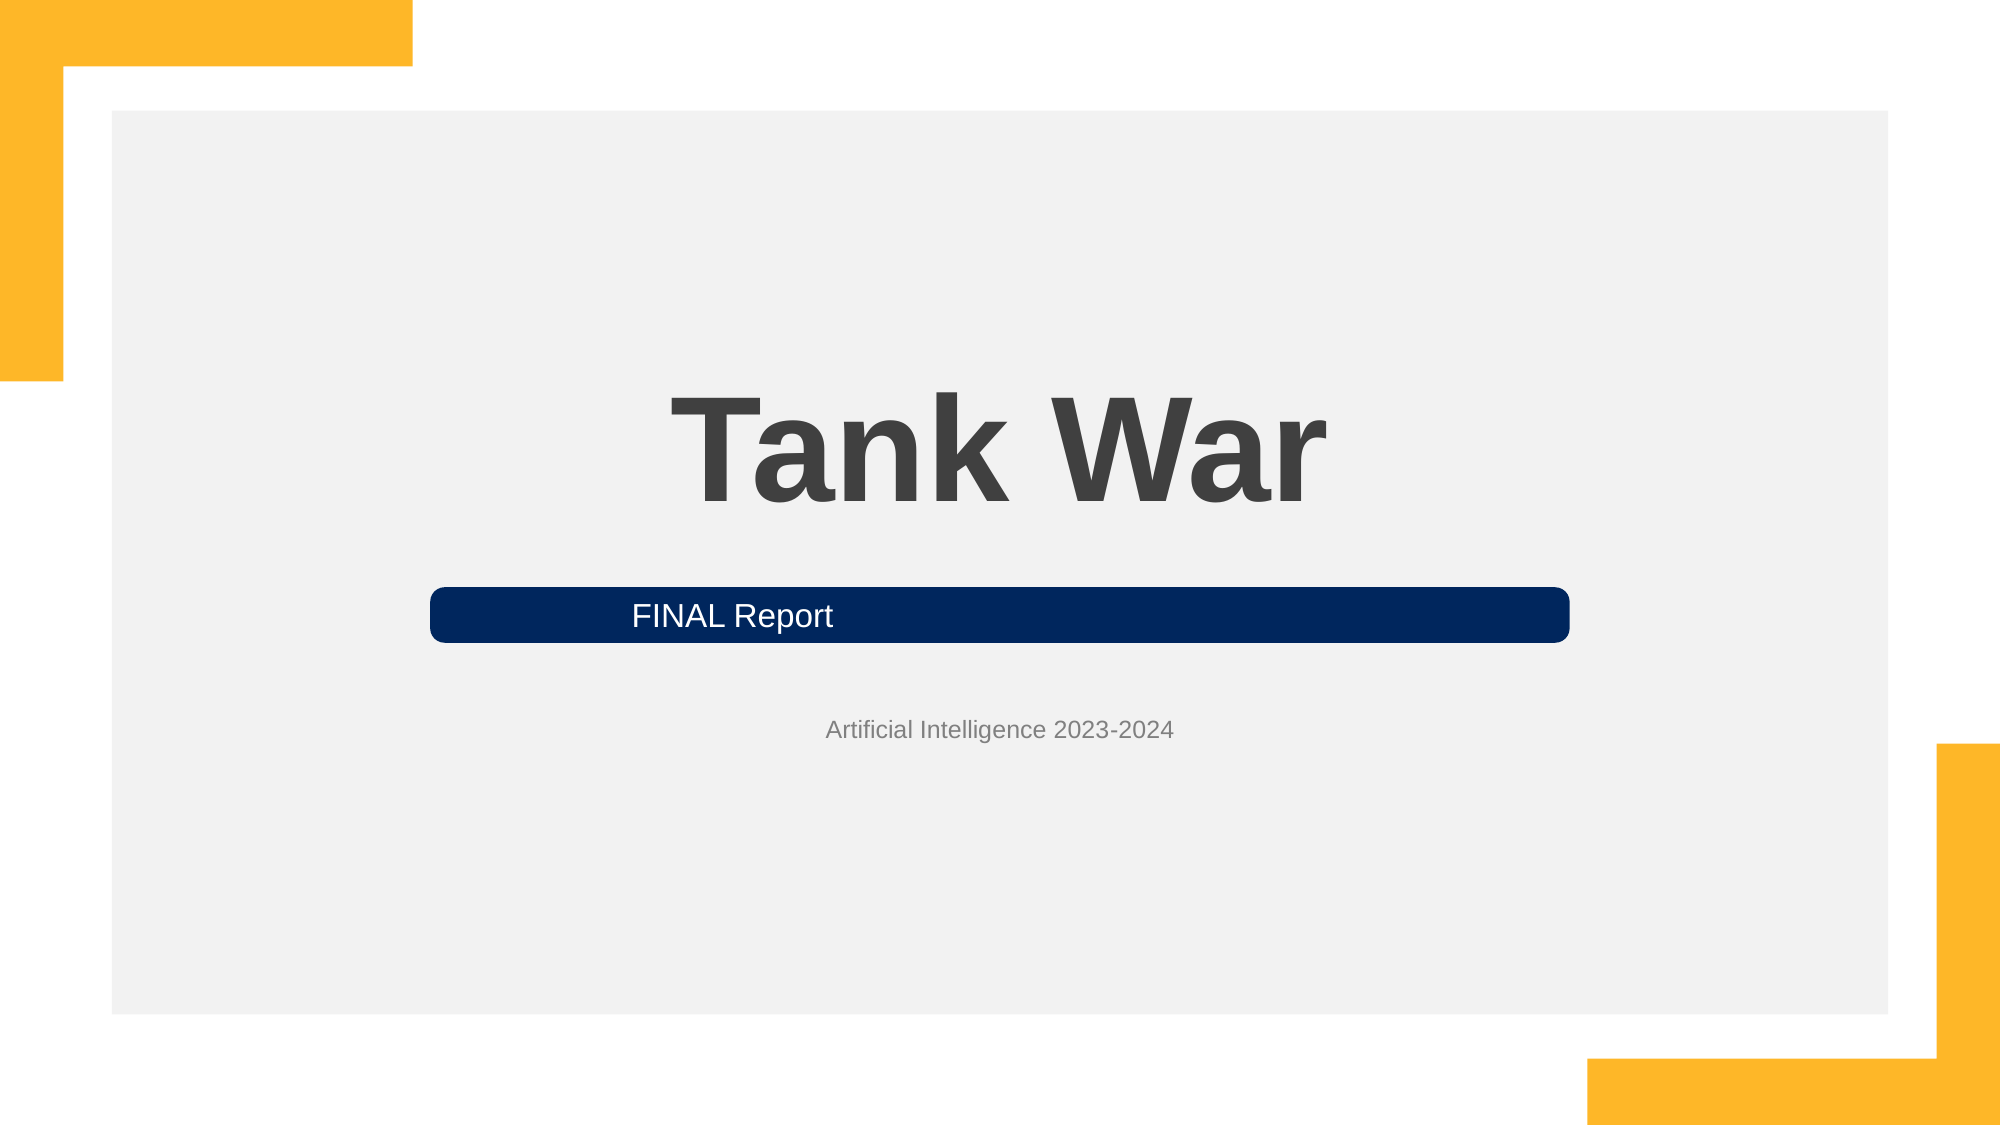

Tank War
FINAL Report

Artificial Intelligence 2023-2024